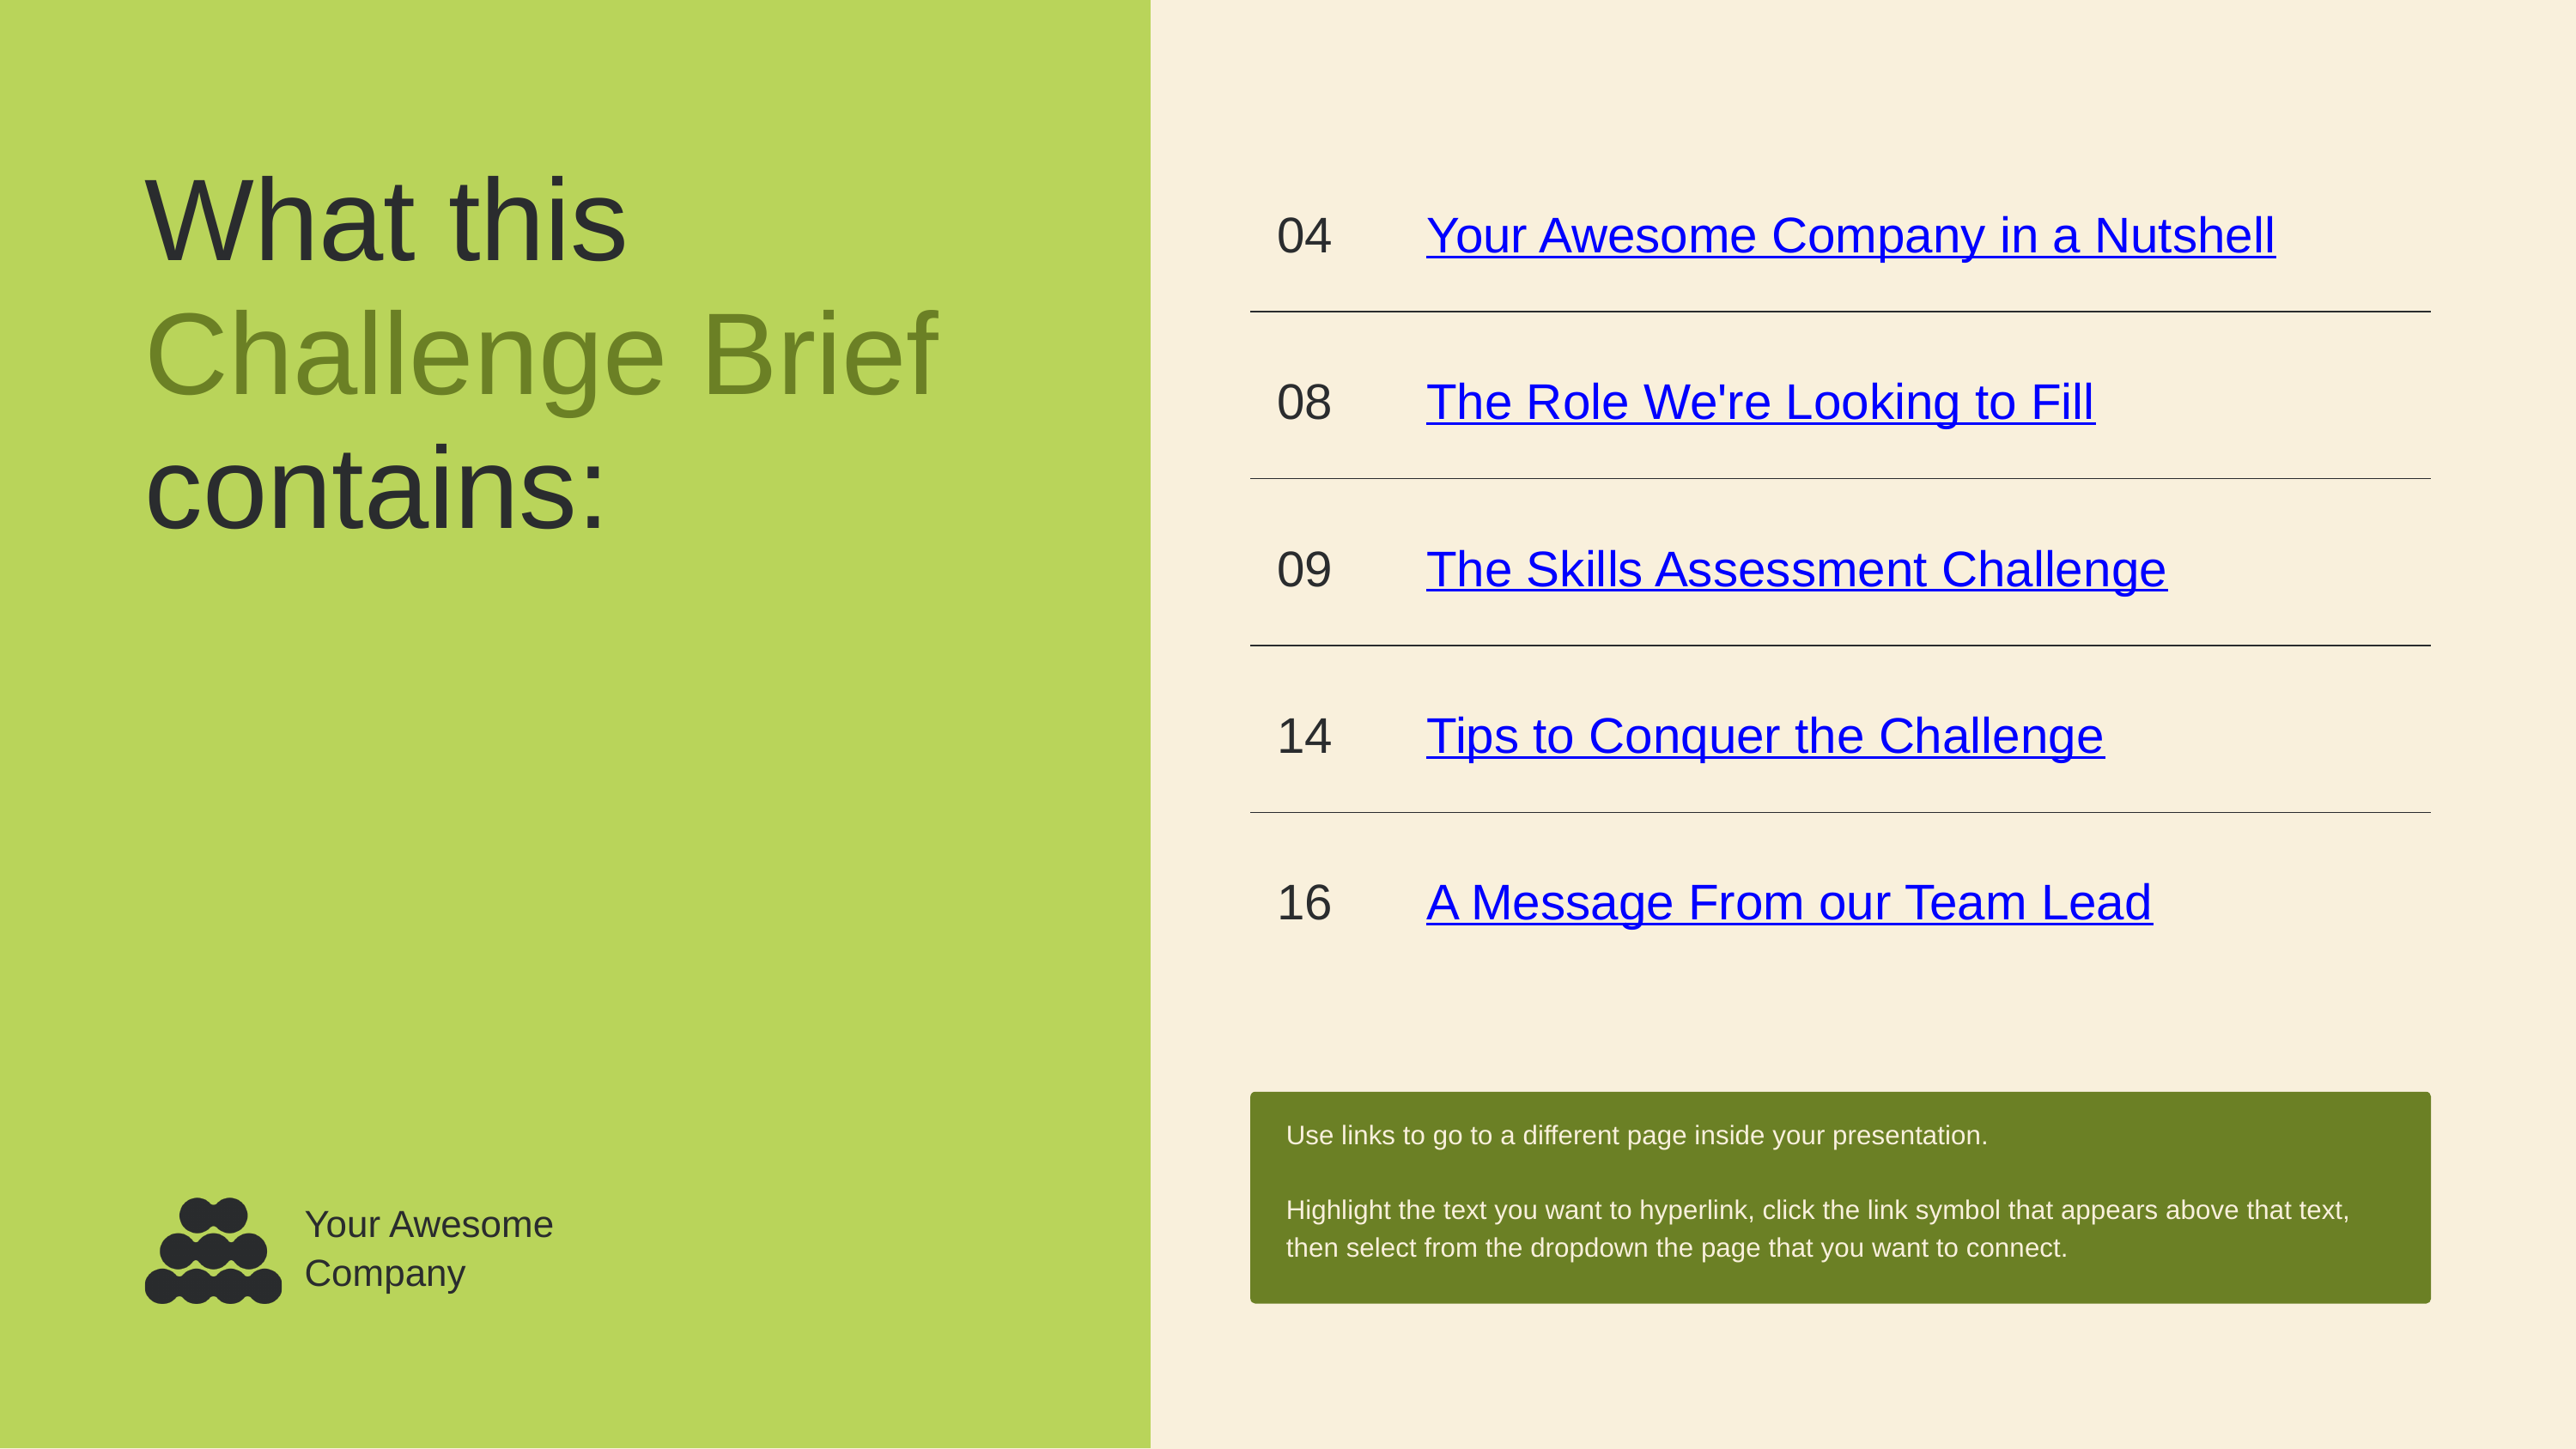

| 04 | Your Awesome Company in a Nutshell |
| --- | --- |
| 08 | The Role We're Looking to Fill |
| 09 | The Skills Assessment Challenge |
| 14 | Tips to Conquer the Challenge |
| 16 | A Message From our Team Lead |
What this Challenge Brief contains:

Use links to go to a different page inside your presentation.

Highlight the text you want to hyperlink, click the link symbol that appears above that text, then select from the dropdown the page that you want to connect.

Your Awesome
Company